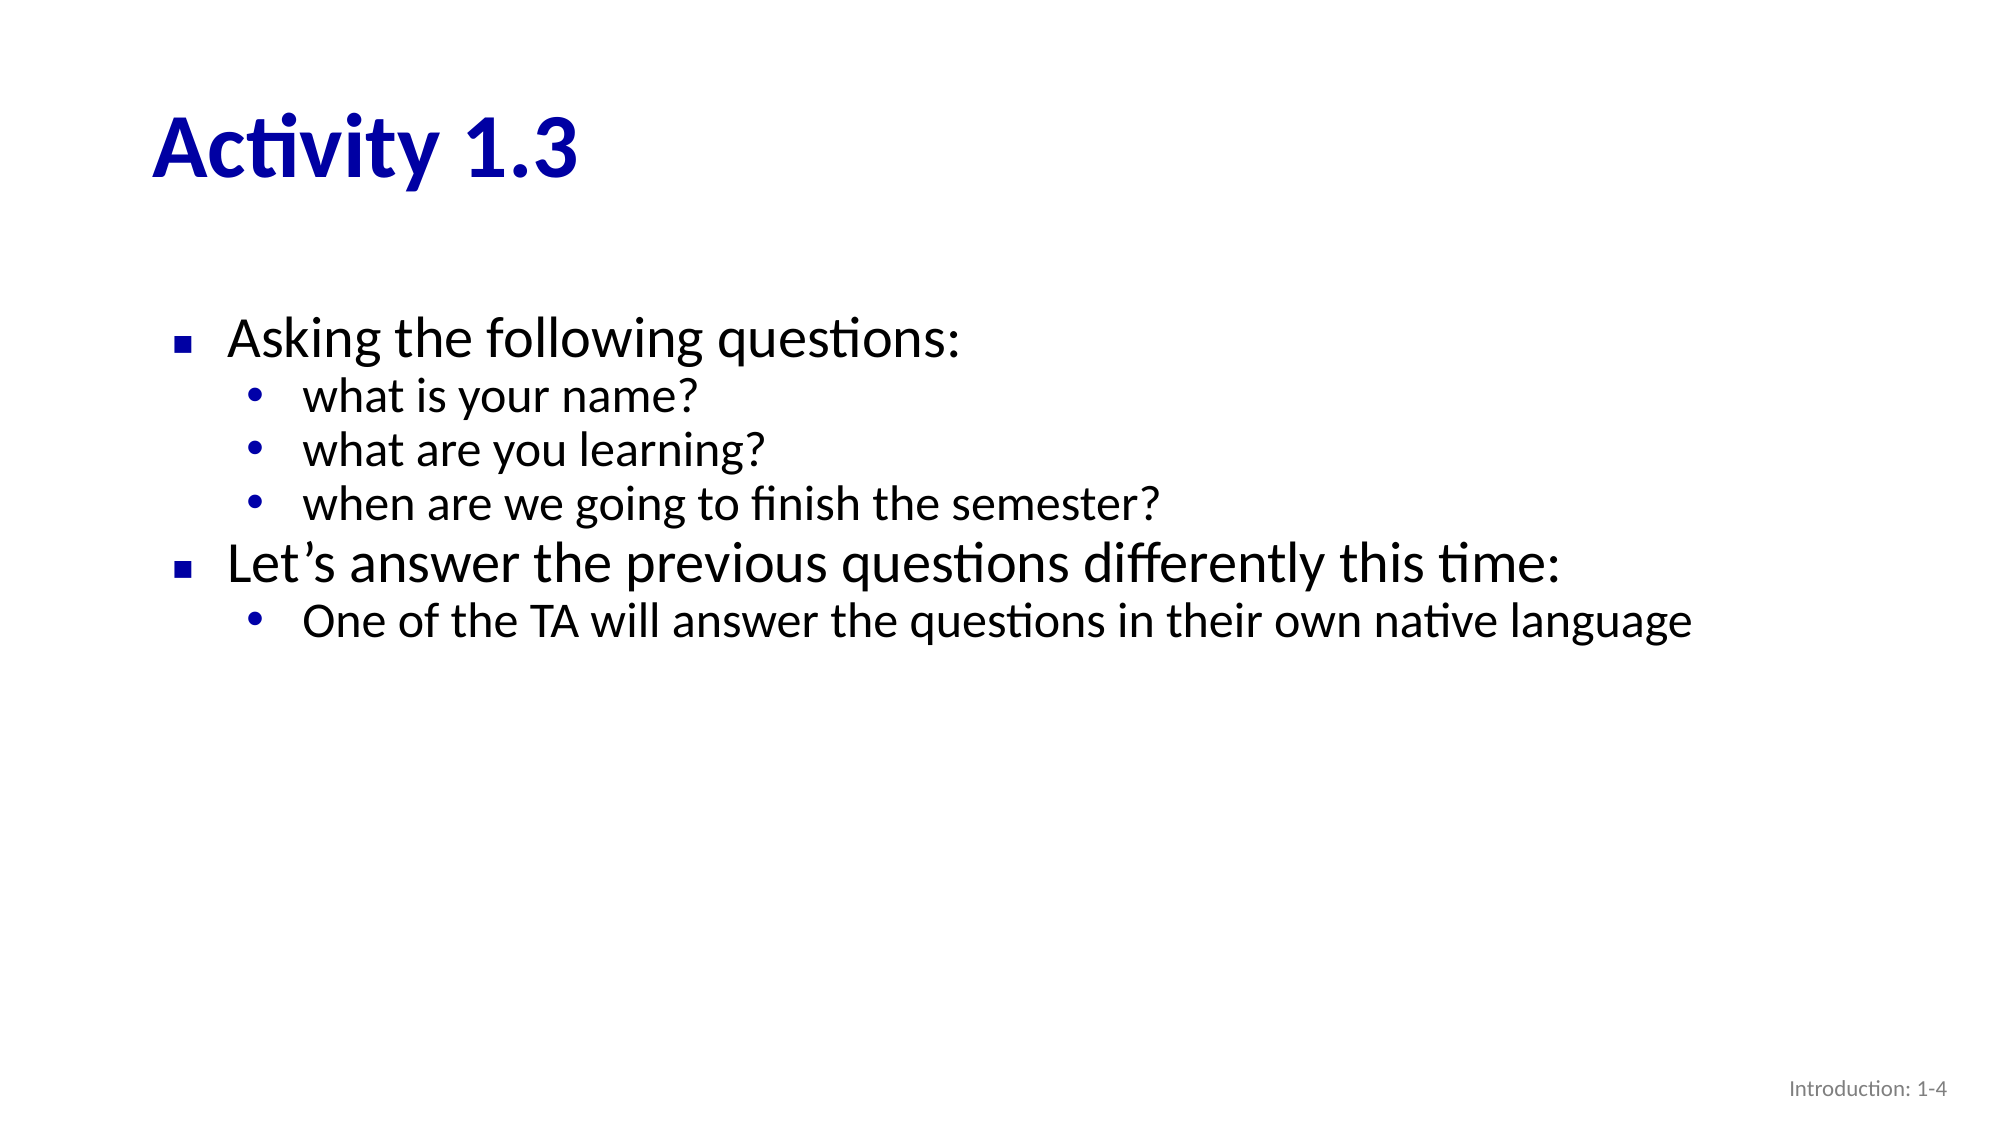

# Activity 1.3
Asking the following questions:
what is your name?
what are you learning?
when are we going to finish the semester?
Let’s answer the previous questions differently this time:
One of the TA will answer the questions in their own native language

Introduction: 1-4